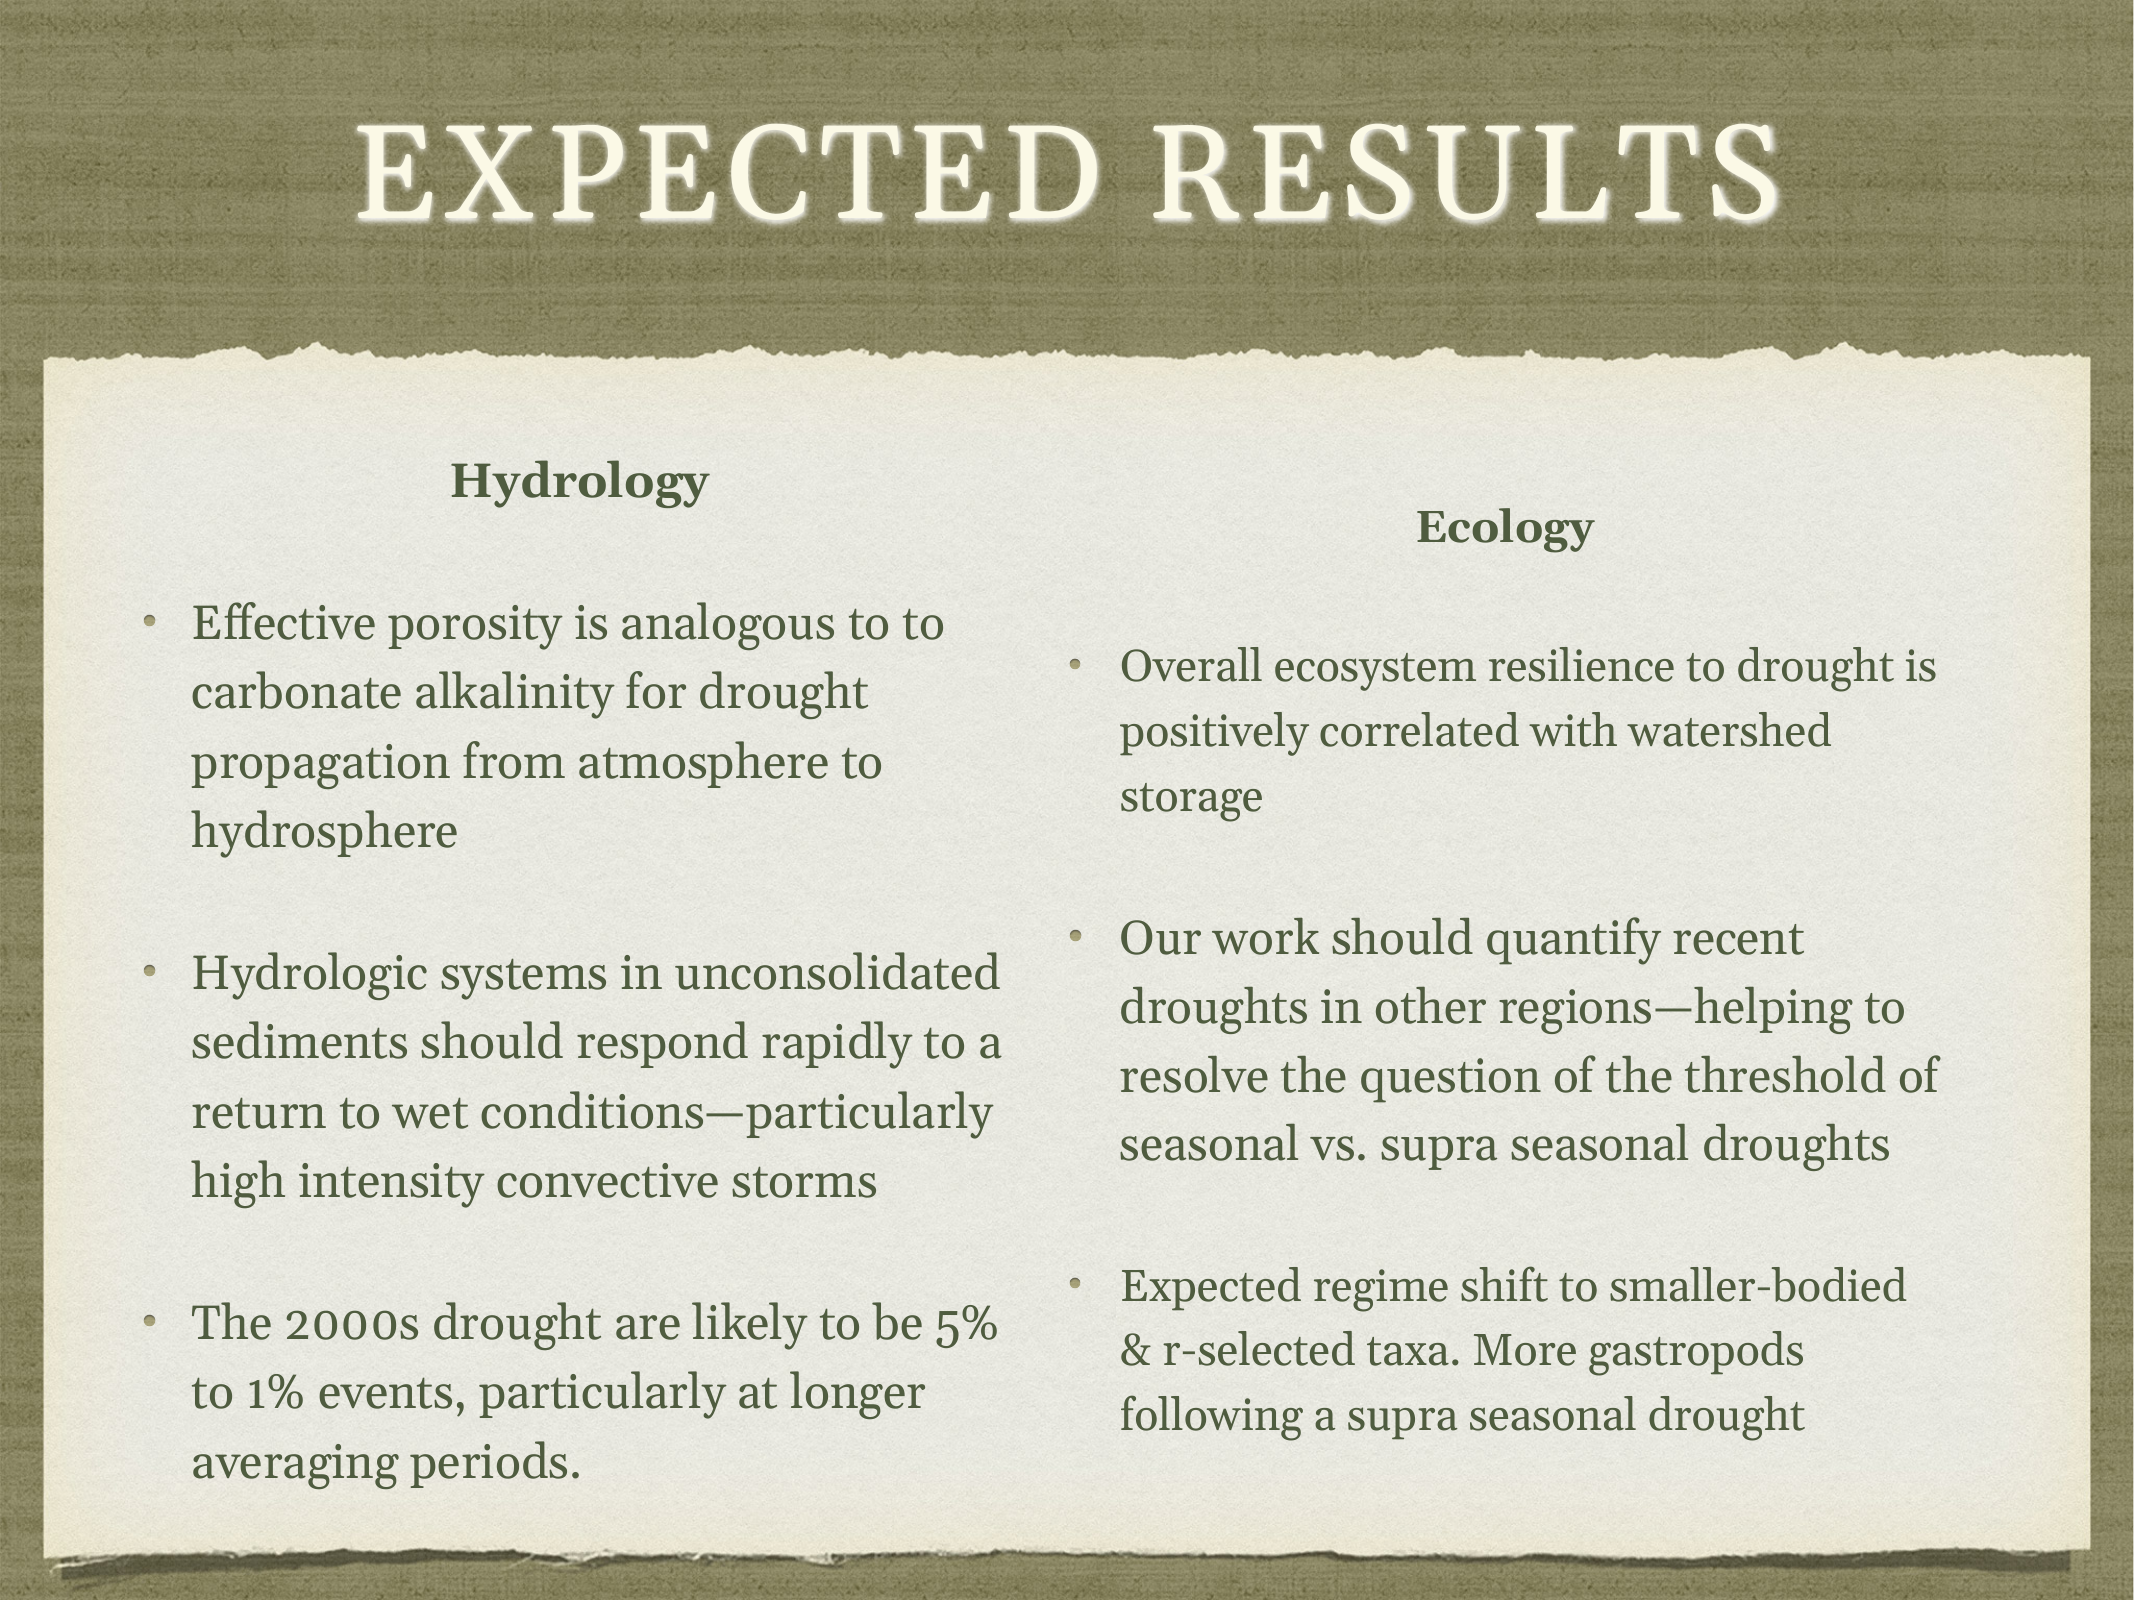

# Expected RESULTS
Hydrology
Effective porosity is analogous to to carbonate alkalinity for drought propagation from atmosphere to hydrosphere
Hydrologic systems in unconsolidated sediments should respond rapidly to a return to wet conditions—particularly high intensity convective storms
The 2000s drought are likely to be 5% to 1% events, particularly at longer averaging periods.
Ecology
Overall ecosystem resilience to drought is positively correlated with watershed storage
Our work should quantify recent droughts in other regions—helping to resolve the question of the threshold of seasonal vs. supra seasonal droughts
Expected regime shift to smaller-bodied & r-selected taxa. More gastropods following a supra seasonal drought